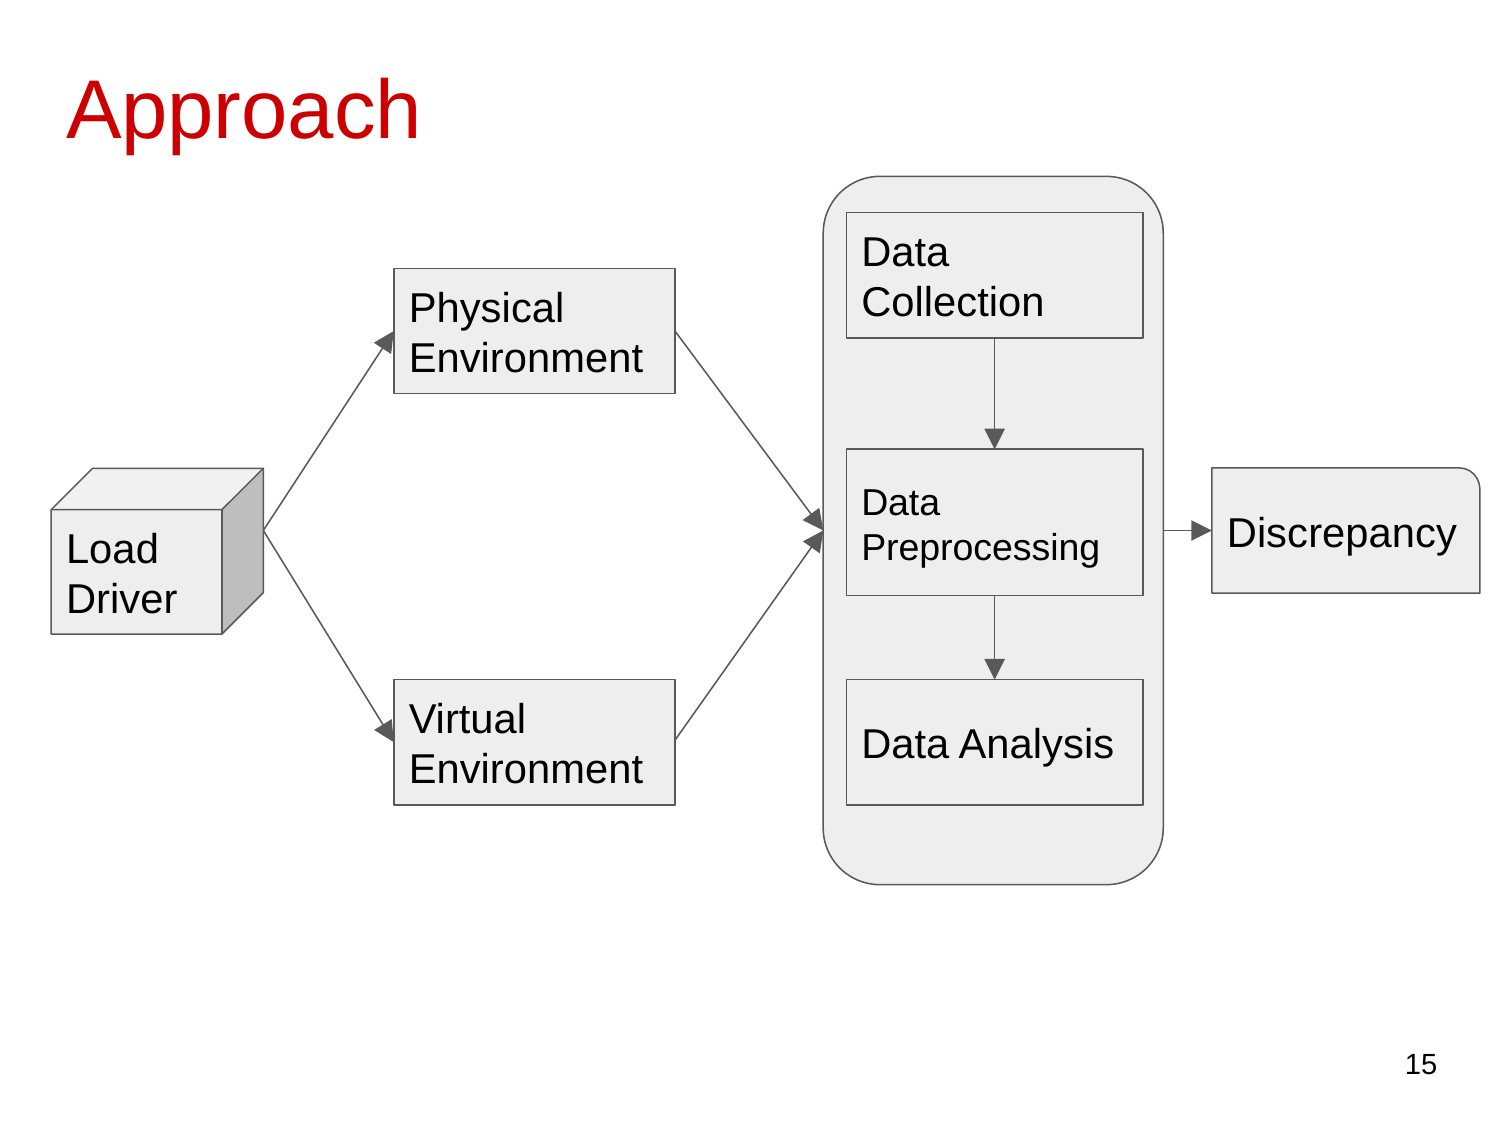

# Approach

Data Collection
Physical Environment
Data Preprocessing
Discrepancy
Load Driver
Virtual Environment
Data Analysis
15